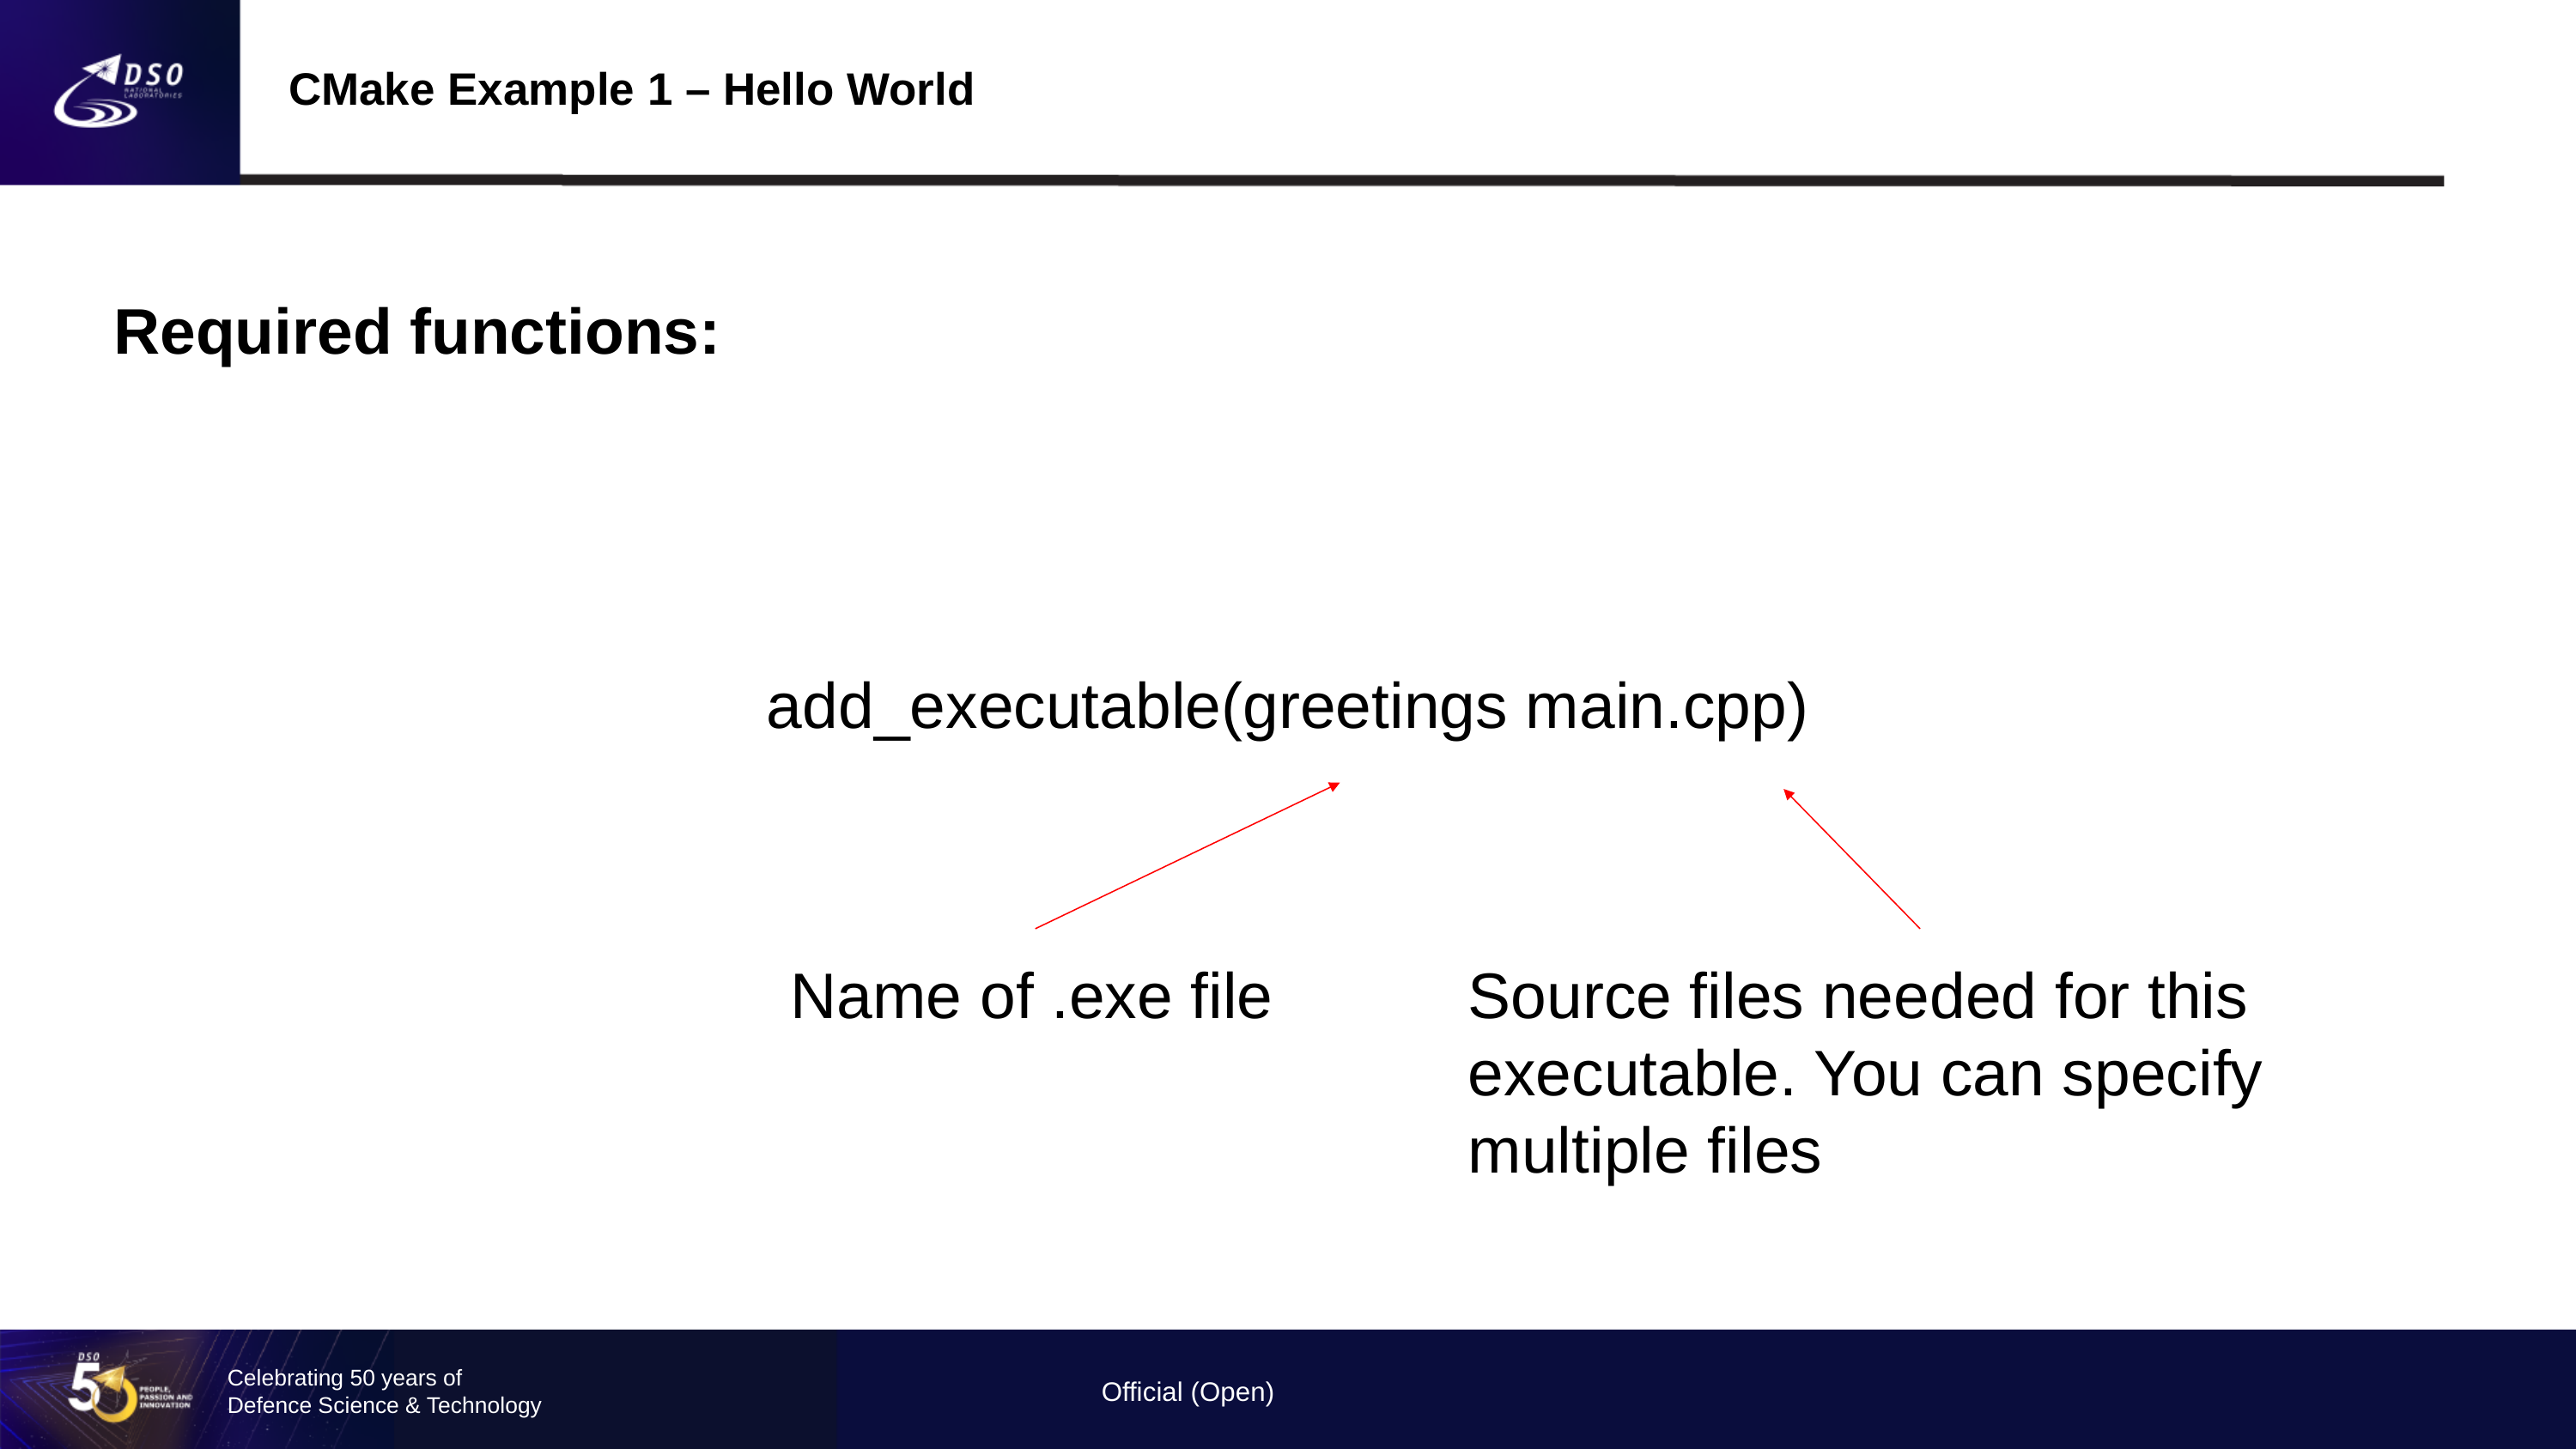

CMake Example 1 – Hello World
Required functions:
add_executable(greetings main.cpp)

Name of .exe file
Source files needed for this executable. You can specify multiple files